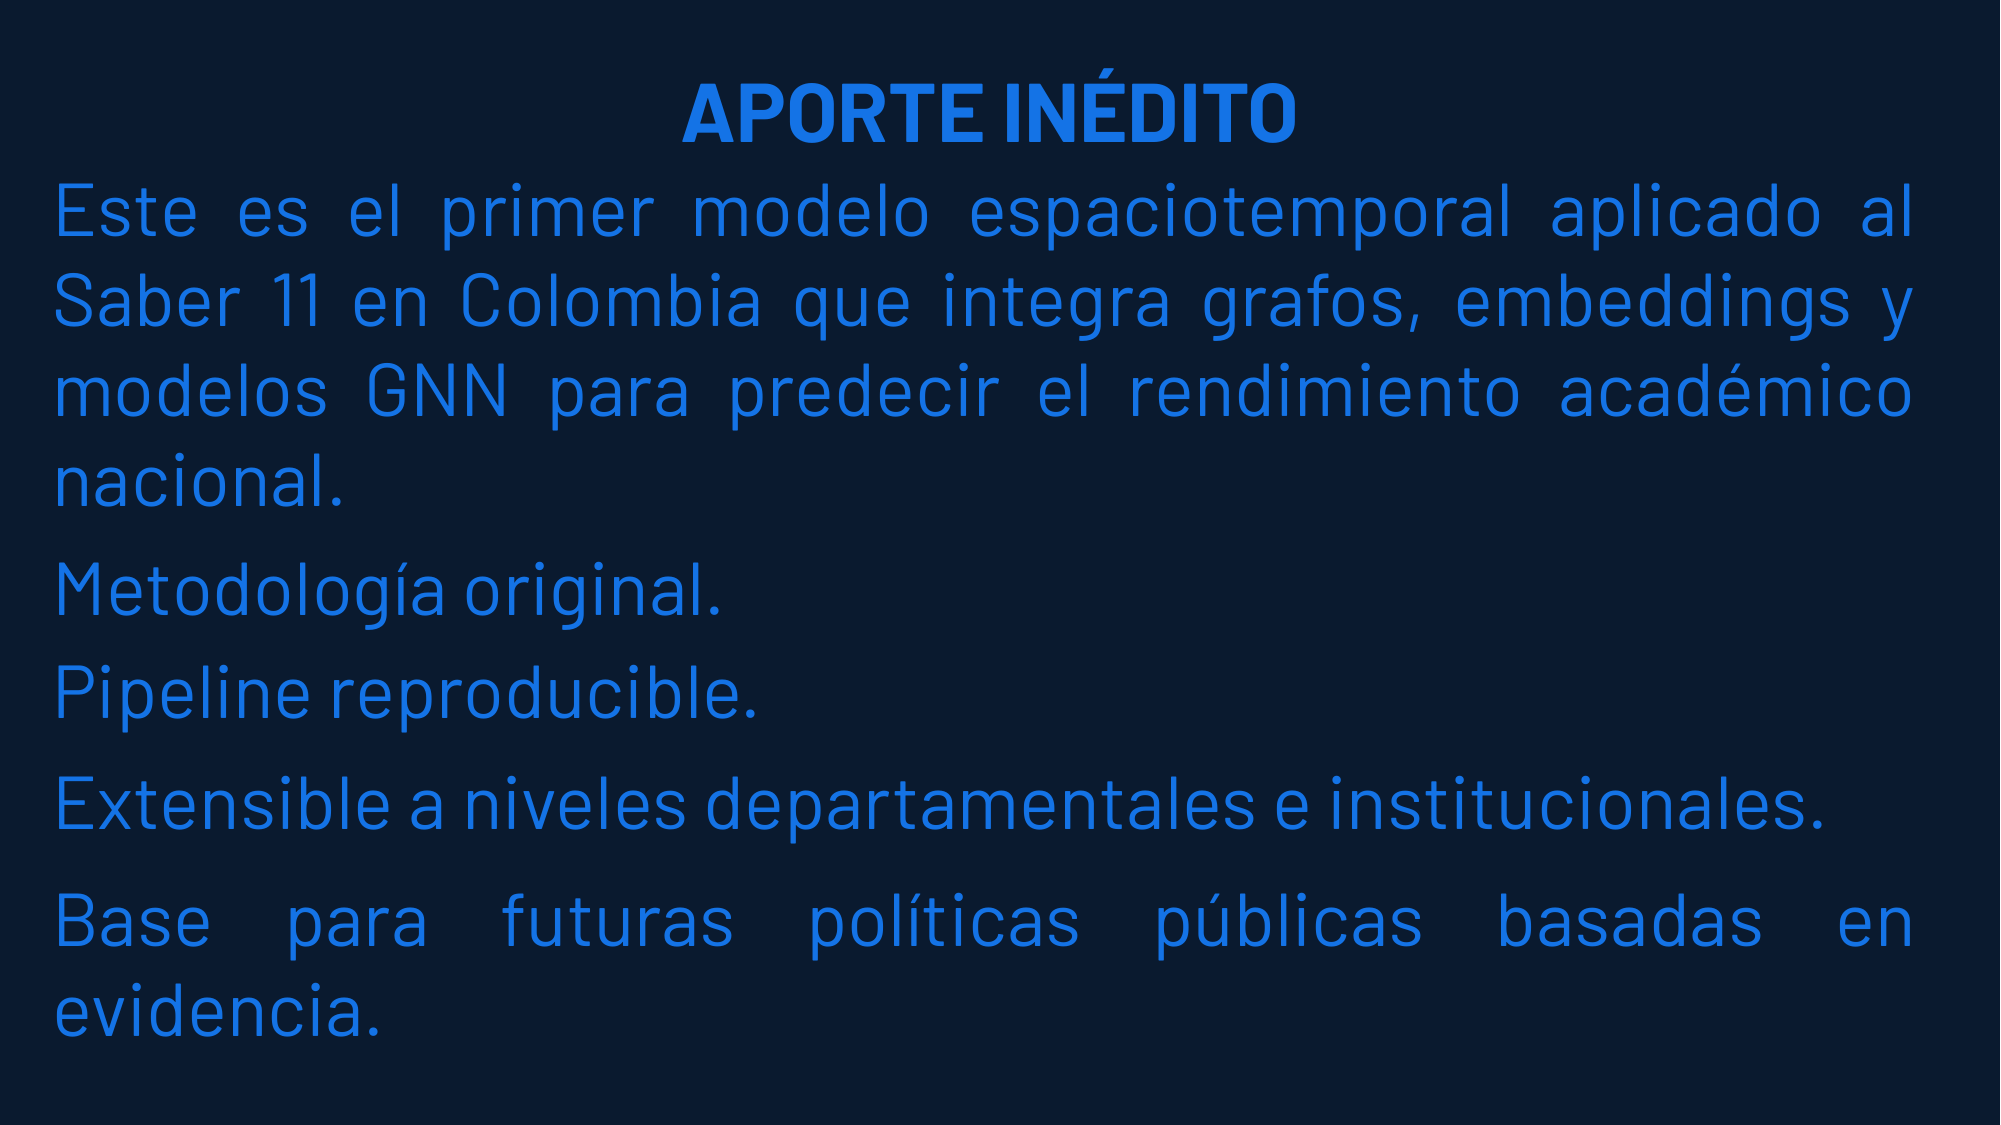

APORTE INÉDITO
Este es el primer modelo espaciotemporal aplicado al Saber 11 en Colombia que integra grafos, embeddings y modelos GNN para predecir el rendimiento académico nacional.
Metodología original.
Pipeline reproducible.
Extensible a niveles departamentales e institucionales.
Base para futuras políticas públicas basadas en evidencia.